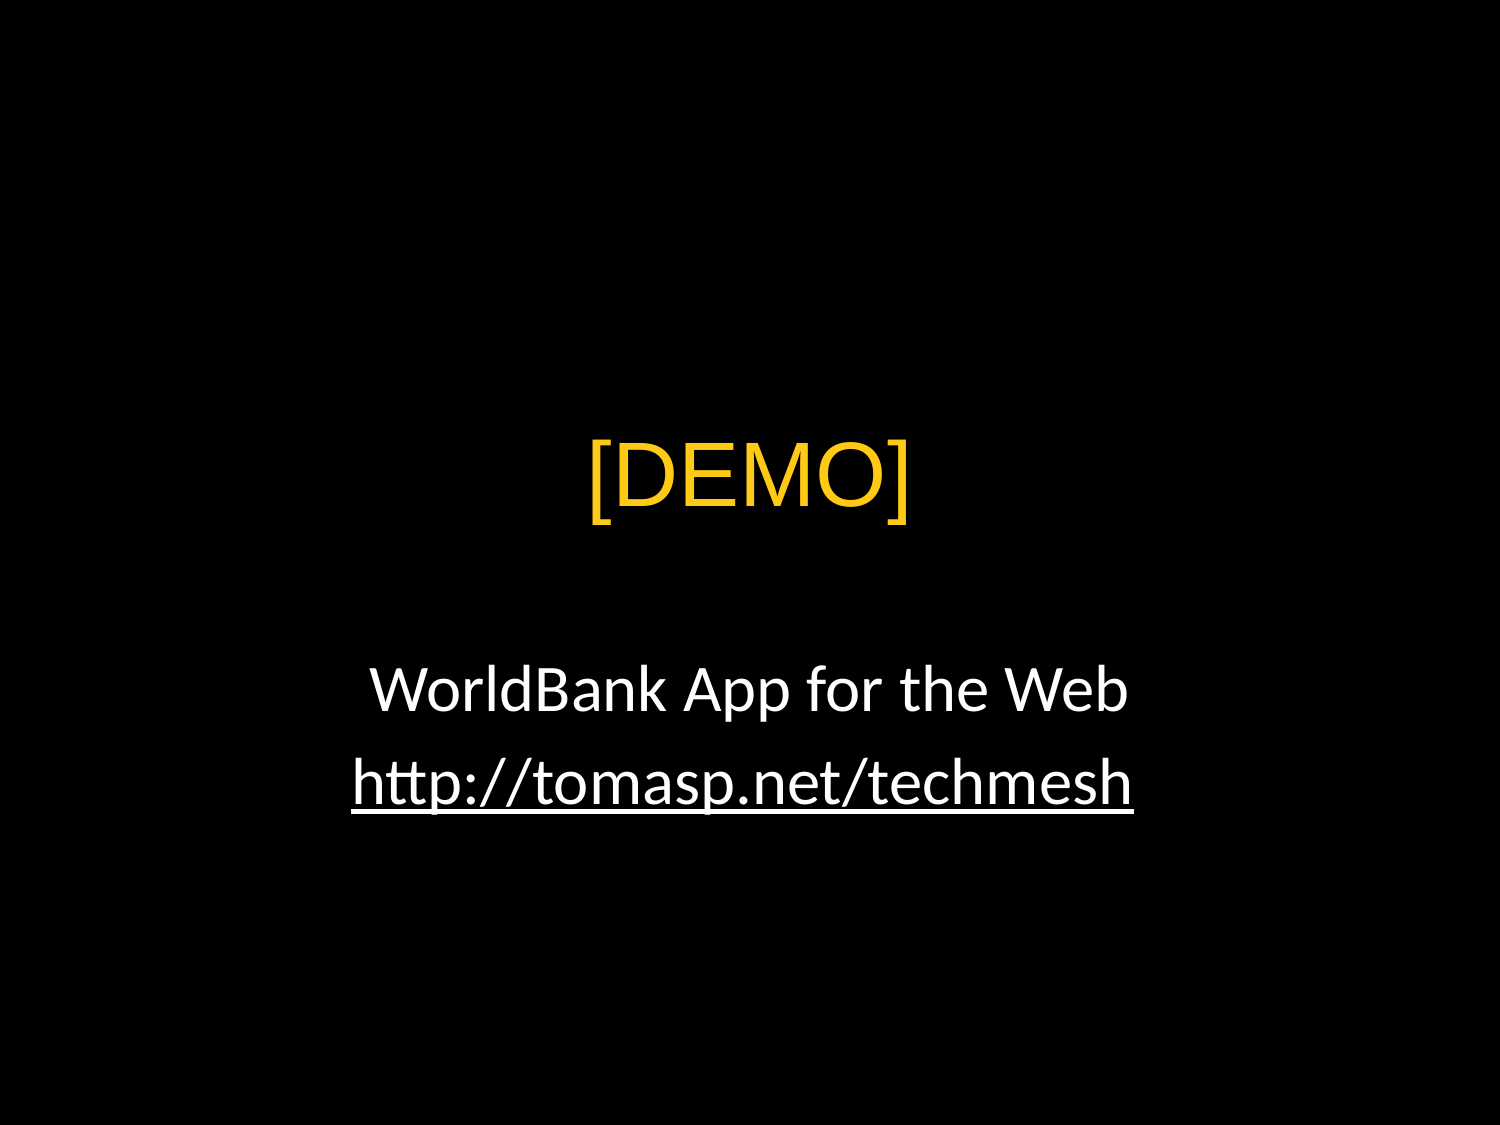

# [DEMO]
WorldBank App for the Web
http://tomasp.net/techmesh